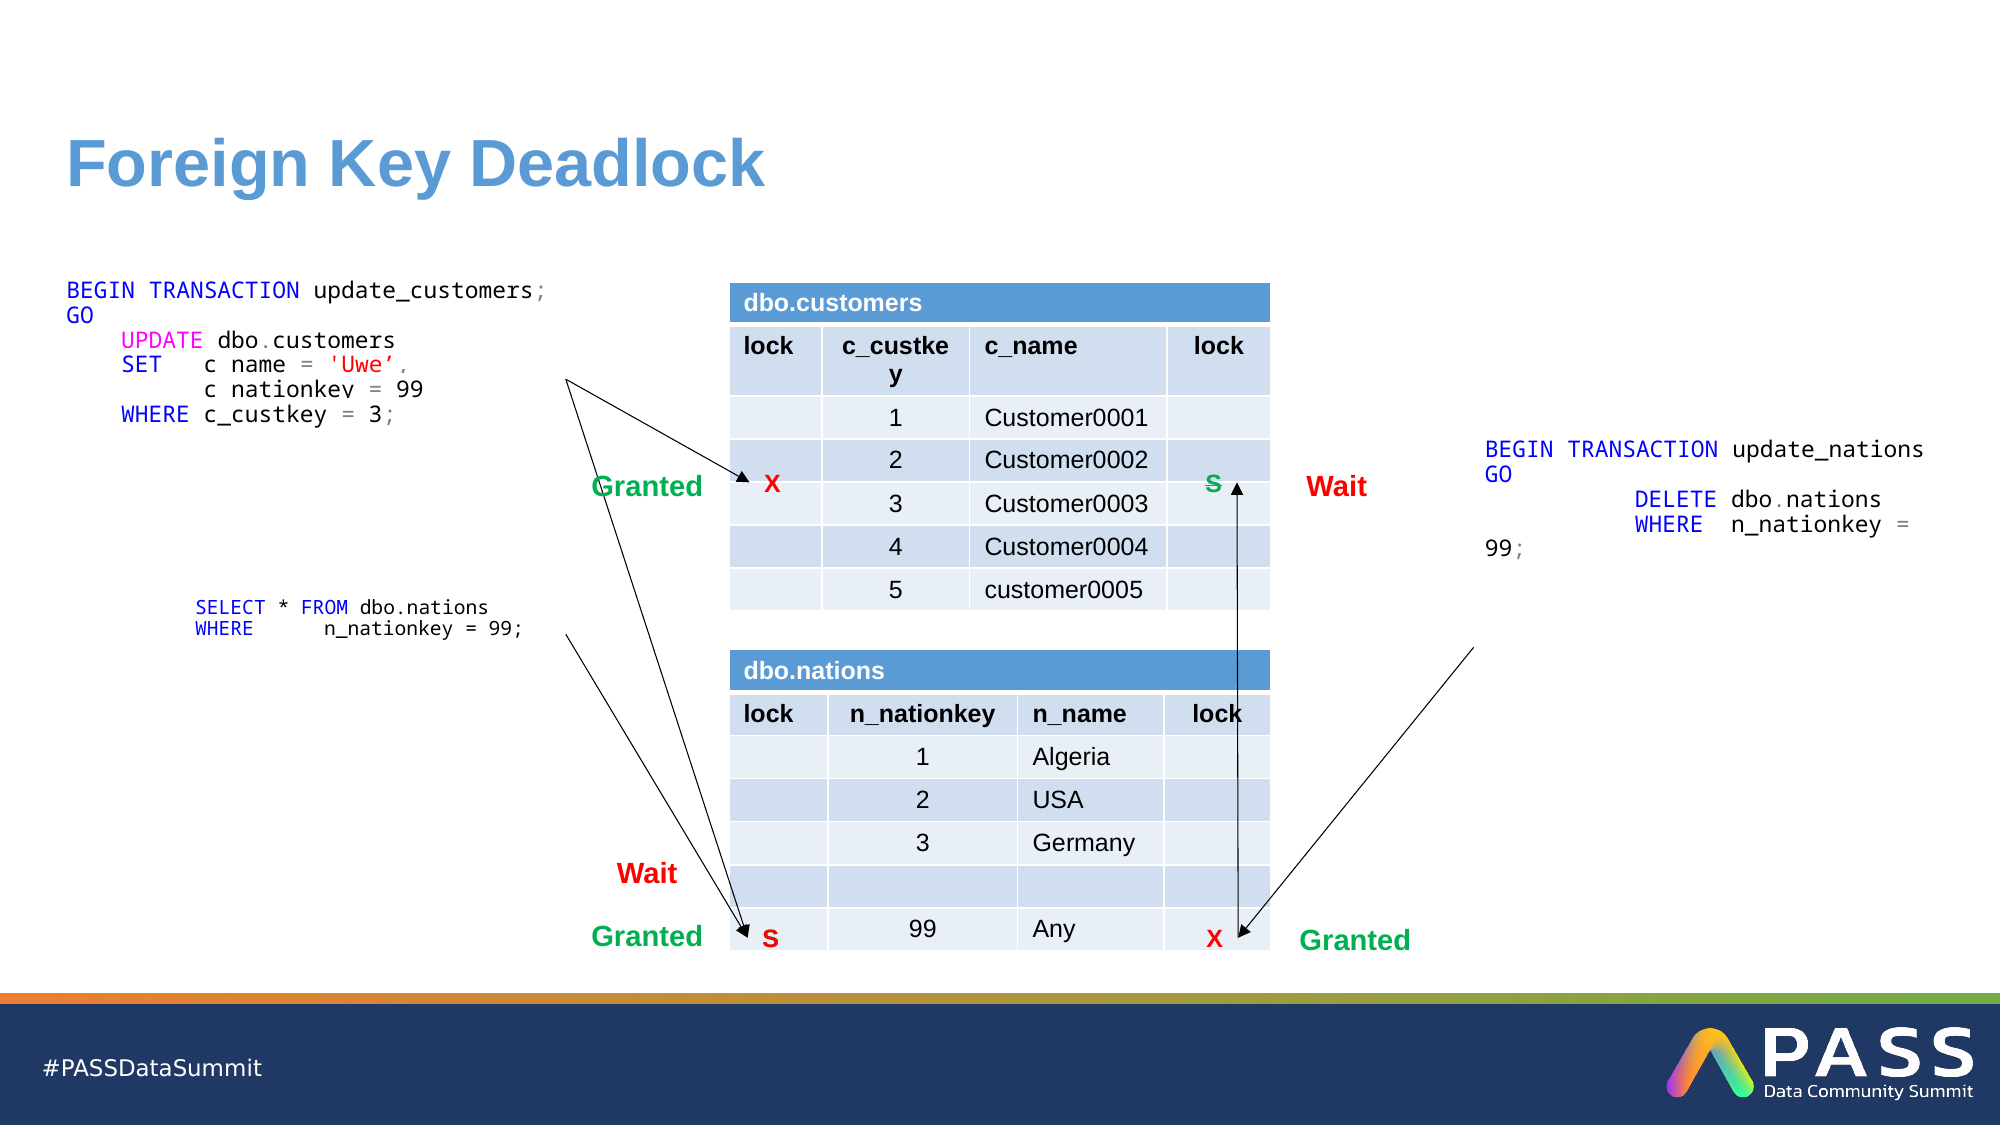

# Foreign Key Deadlock
BEGIN TRANSACTION update_customers;
GO
    UPDATE dbo.customers
    SET   c_name = 'Uwe’,
          c_nationkey = 99
    WHERE c_custkey = 3;
| dbo.customers |  |  |  |
| --- | --- | --- | --- |
| lock | c\_custkey | c\_name | lock |
|  | 1 | Customer0001 |  |
|  | 2 | Customer0002 |  |
|  | 3 | Customer0003 |  |
|  | 4 | Customer0004 |  |
|  | 5 | customer0005 |  |
BEGIN TRANSACTION update_nations
GO
	DELETE dbo.nations
	WHERE  n_nationkey = 99;
Granted
X
S
Wait
	SELECT * FROM dbo.nations
	WHERE	n_nationkey = 99;
| dbo.nations |  |  |  |
| --- | --- | --- | --- |
| lock | n\_nationkey | n\_name | lock |
|  | 1 | Algeria |  |
|  | 2 | USA |  |
|  | 3 | Germany |  |
|  |  |  |  |
|  | 99 | Any |  |
Wait
Granted
Granted
S
S
X